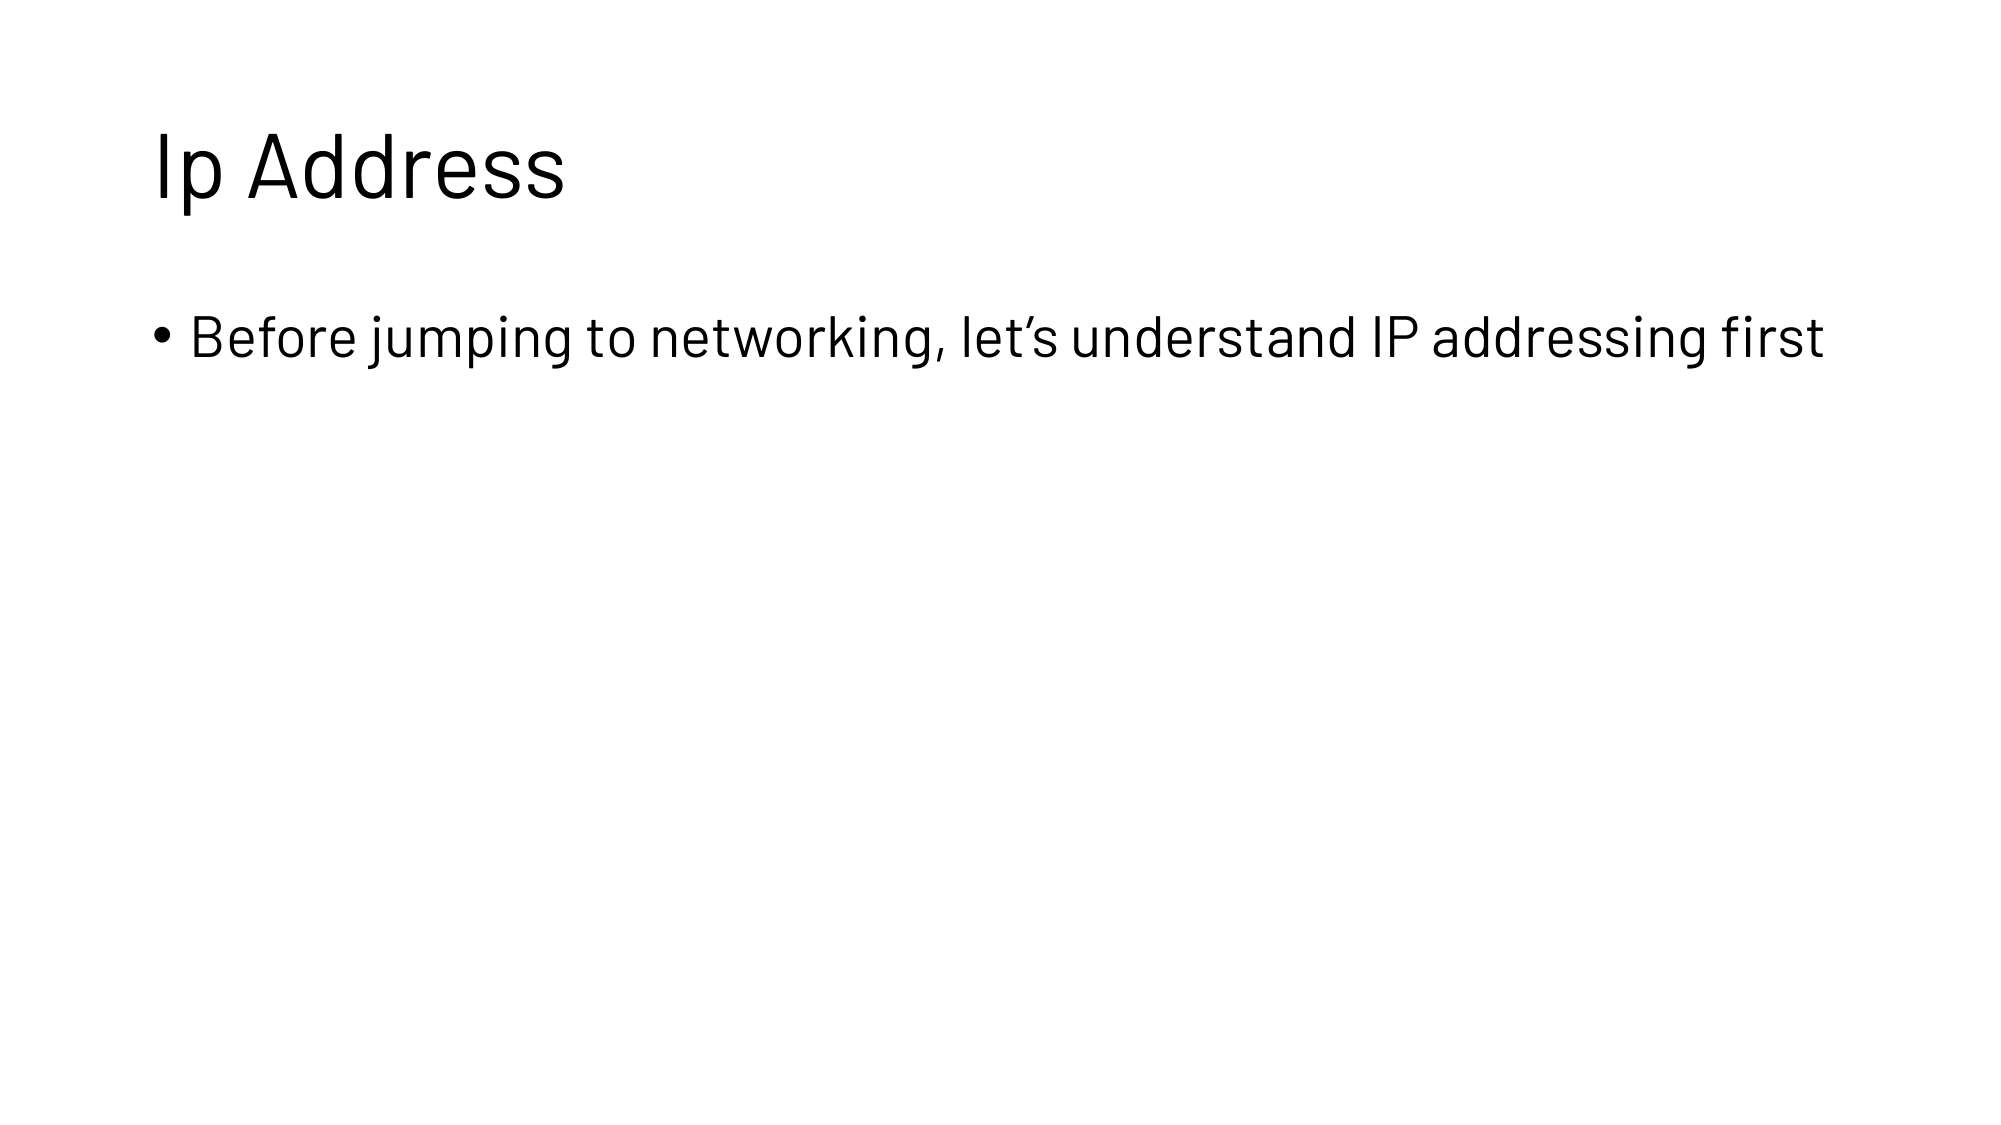

# Ip Address
Before jumping to networking, let’s understand IP addressing first